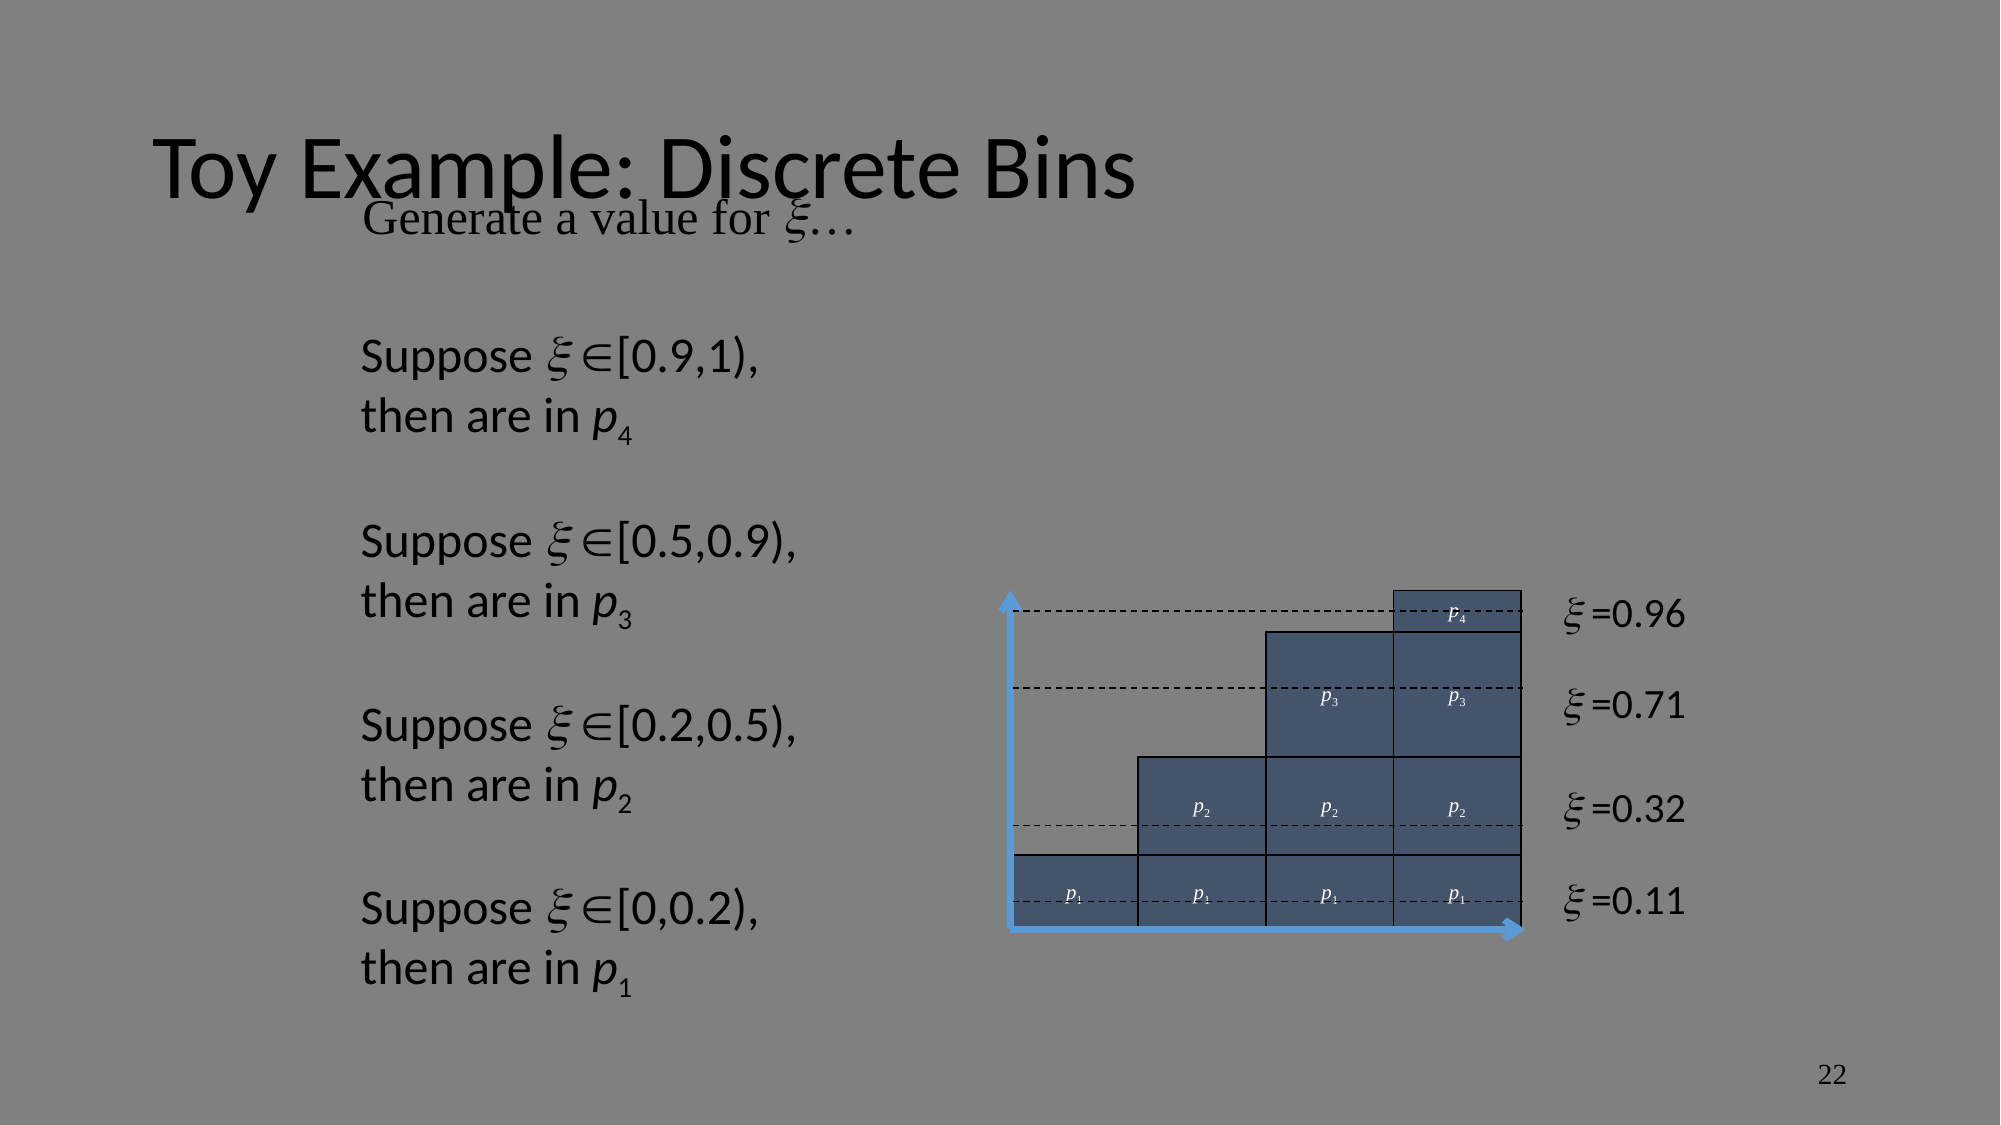

# Toy Example: Discrete Bins
Generate a value for ξ…
Suppose ξ ∈[0.9,1), then are in p4
Suppose ξ ∈[0.5,0.9), then are in p3
ξ =0.96
p4
p3
p3
ξ =0.71
Suppose ξ ∈[0.2,0.5), then are in p2
p2
p2
p2
ξ =0.32
p1
p1
p1
p1
ξ =0.11
Suppose ξ ∈[0,0.2), then are in p1
22